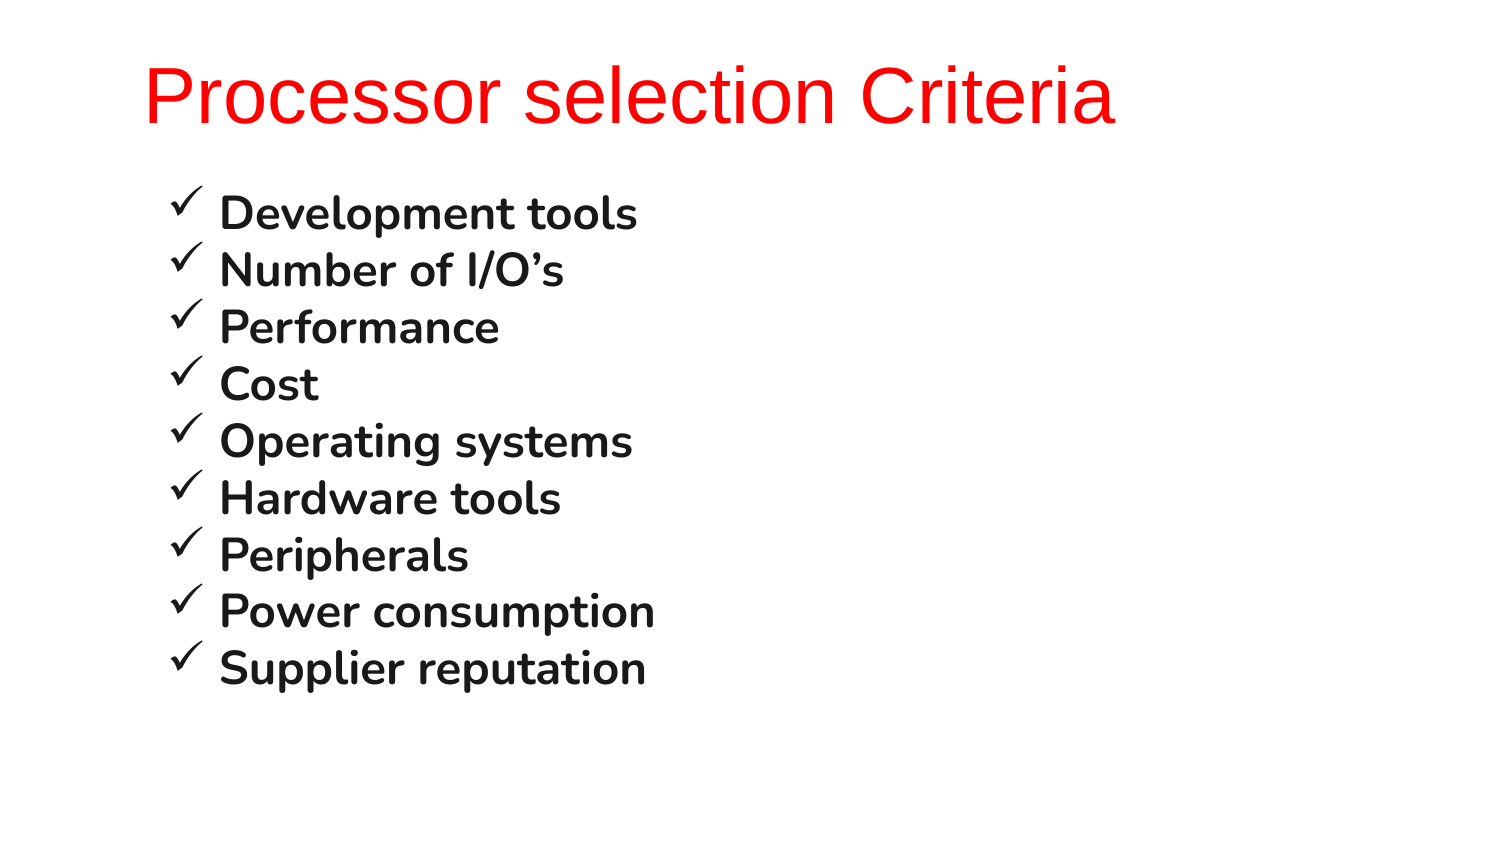

# Processor selection Criteria
Development tools
Number of I/O’s
Performance
Cost
Operating systems
Hardware tools
Peripherals
Power consumption
Supplier reputation